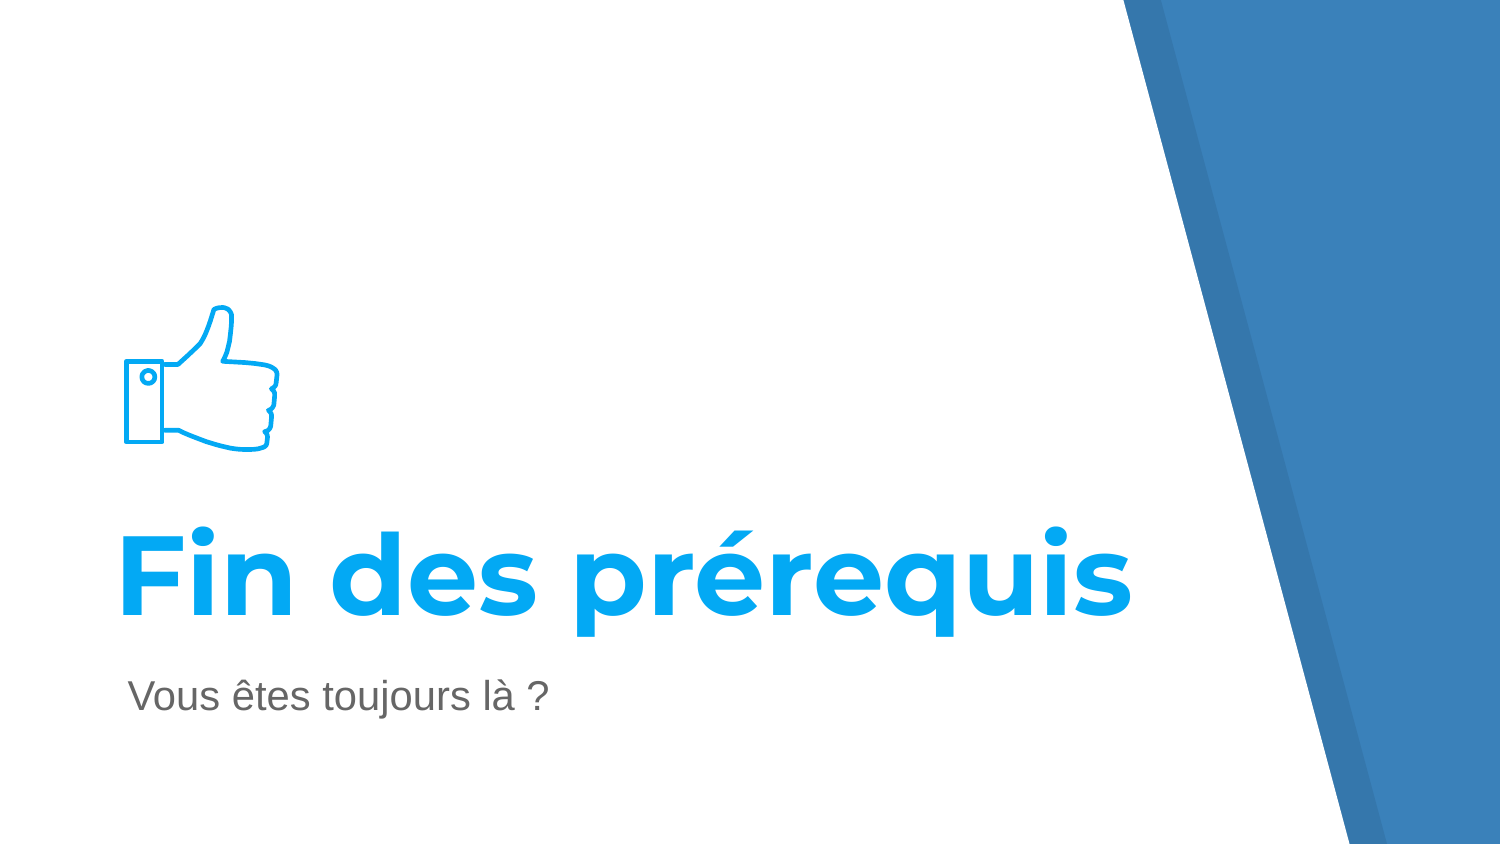

Fin des prérequis
Vous êtes toujours là ?